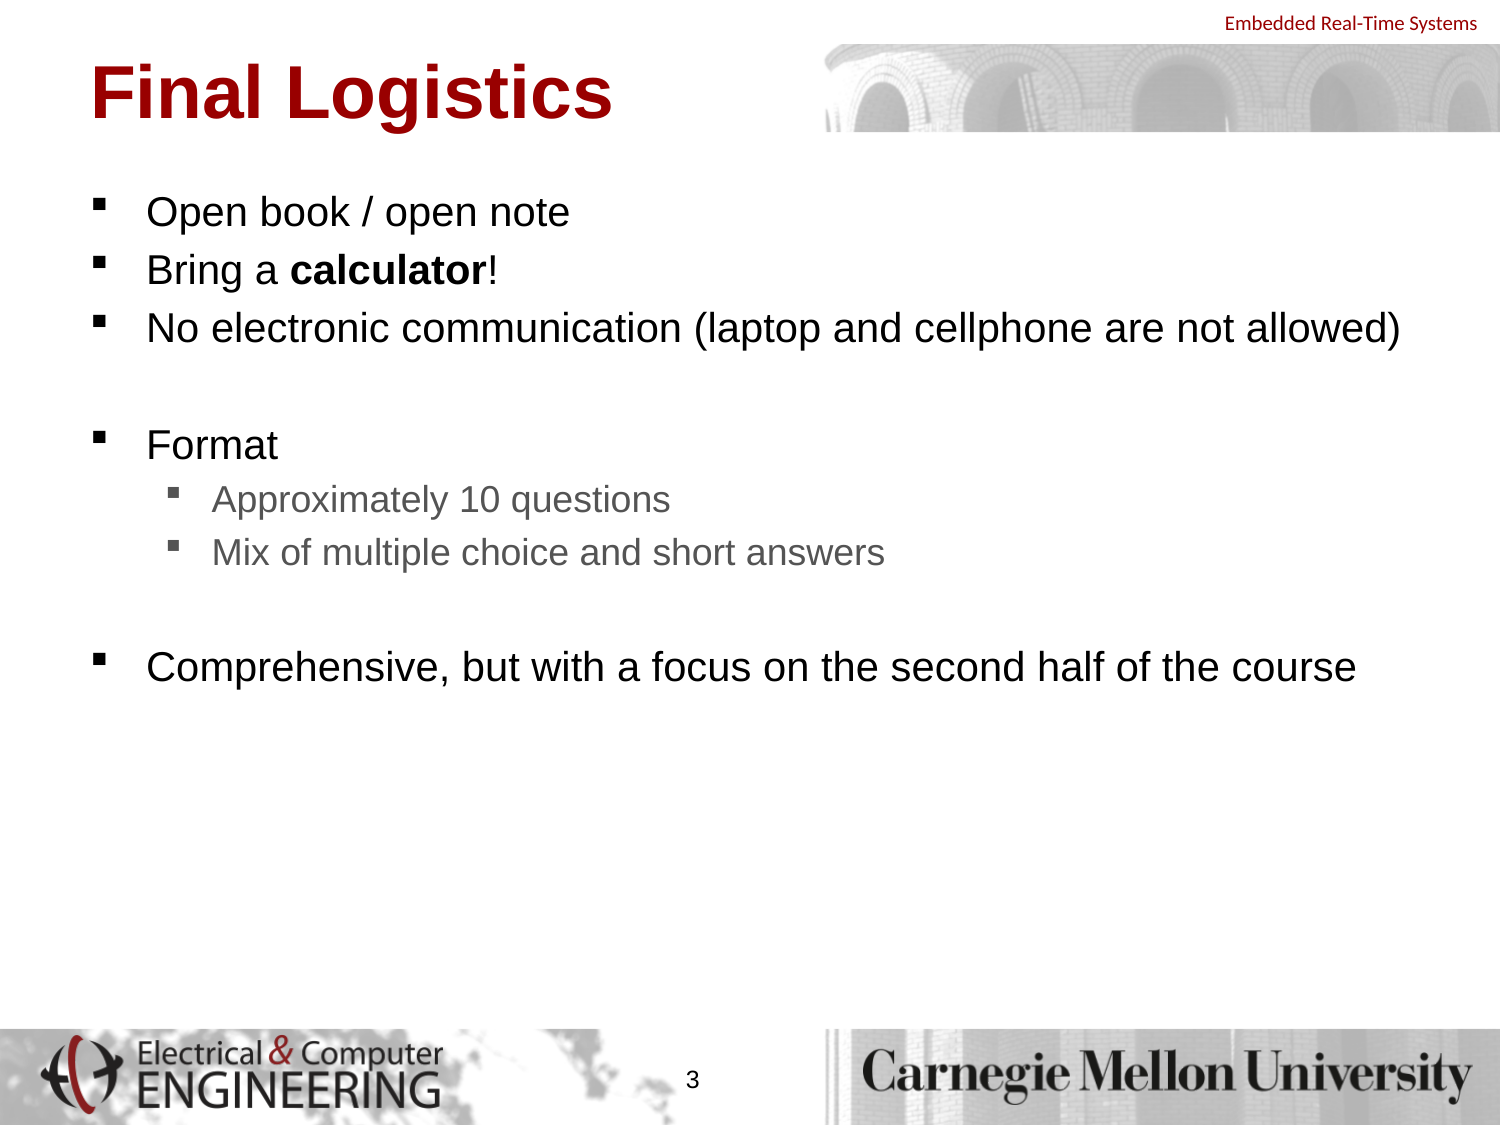

# Final Logistics
Open book / open note
Bring a calculator!
No electronic communication (laptop and cellphone are not allowed)

Format
Approximately 10 questions
Mix of multiple choice and short answers

Comprehensive, but with a focus on the second half of the course

3